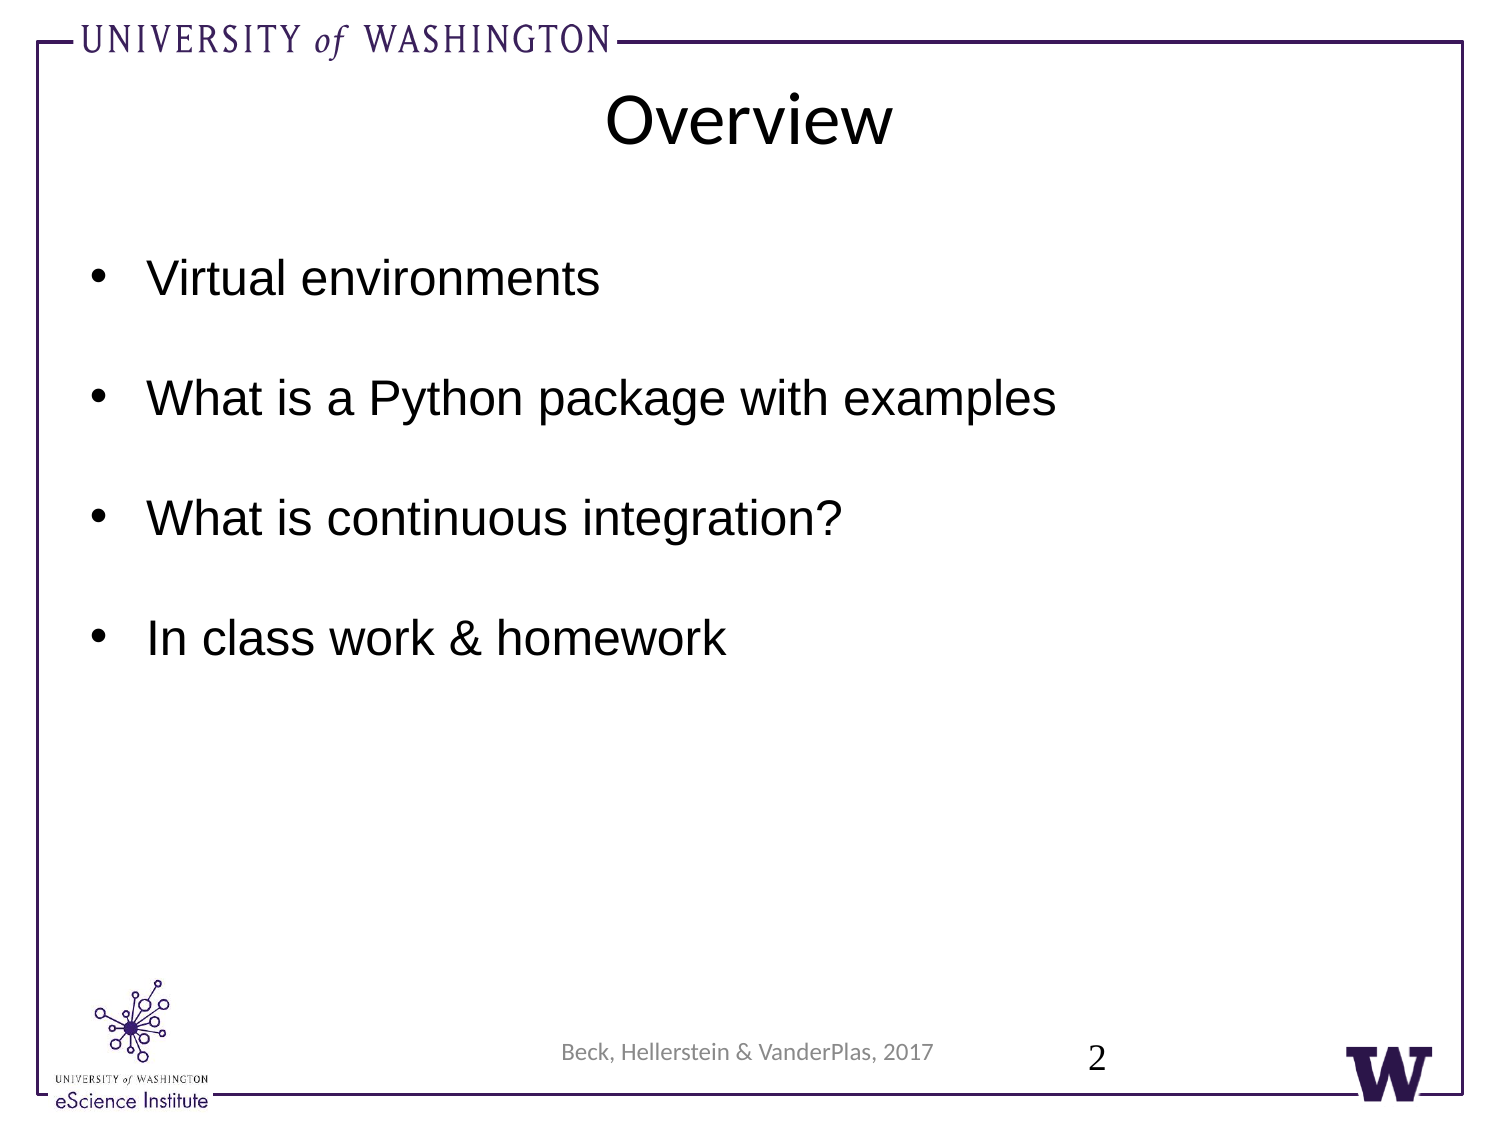

Overview
Virtual environments

What is a Python package with examples

What is continuous integration?

In class work & homework
2
Beck, Hellerstein & VanderPlas, 2017